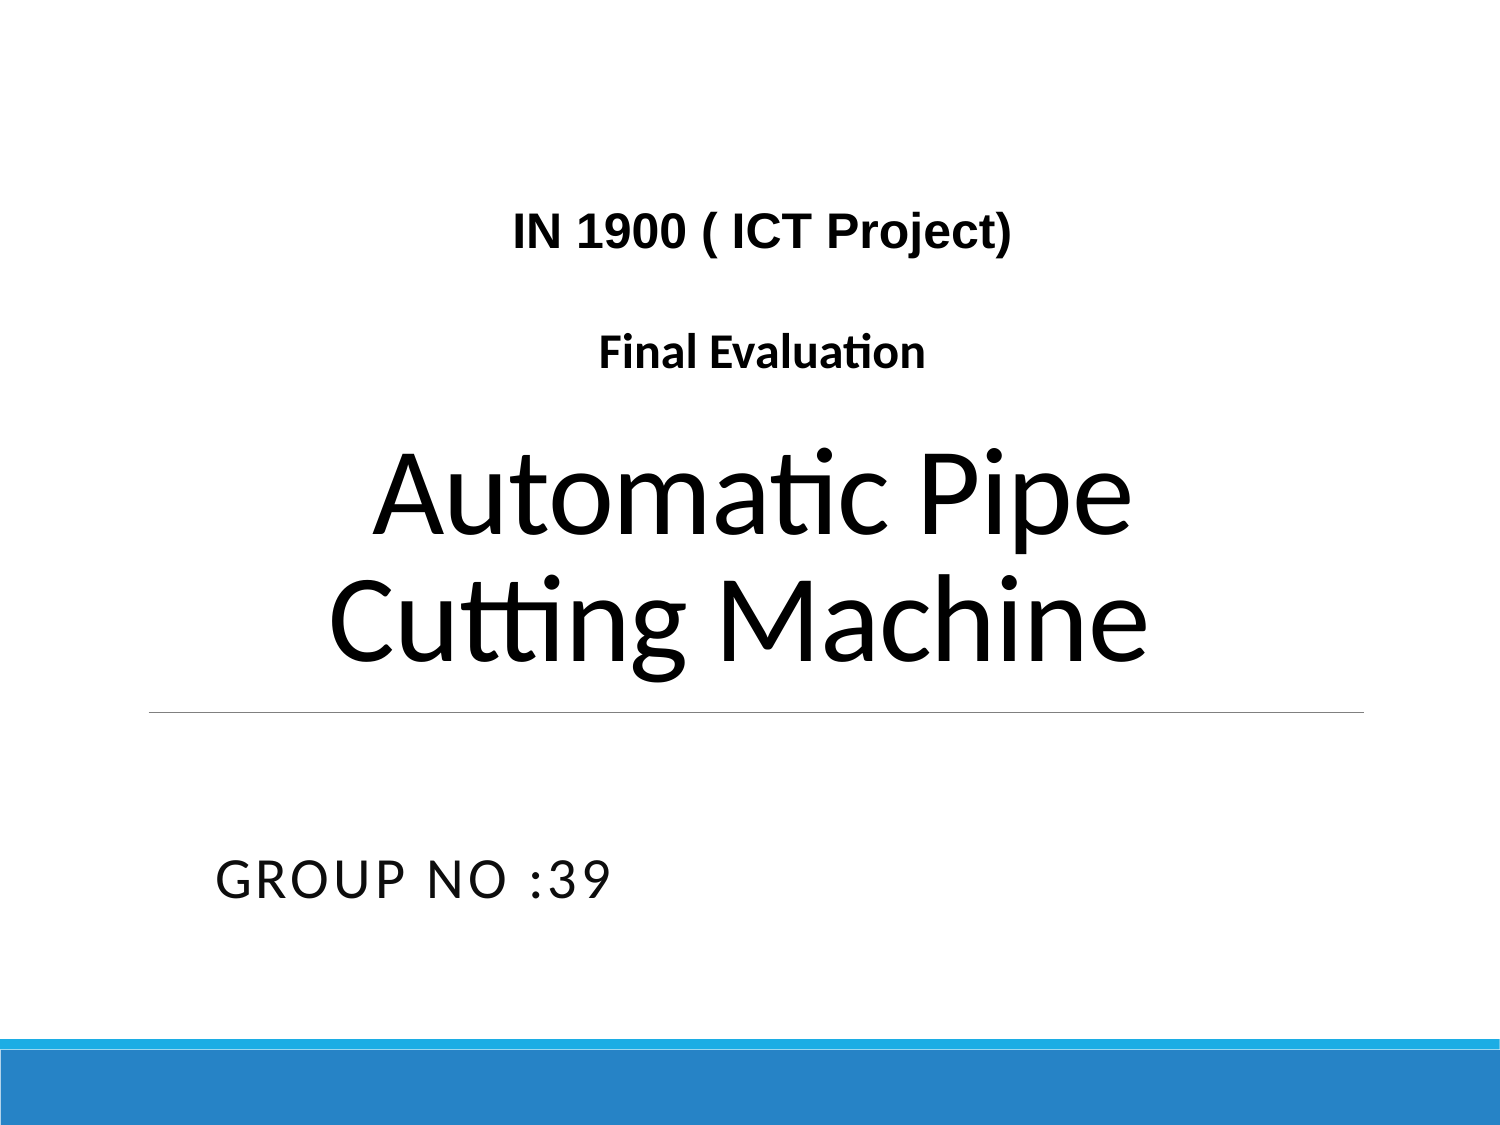

IN 1900 ( ICT Project)

Final Evaluation

# Automatic Pipe Cutting Machine

Group No :39